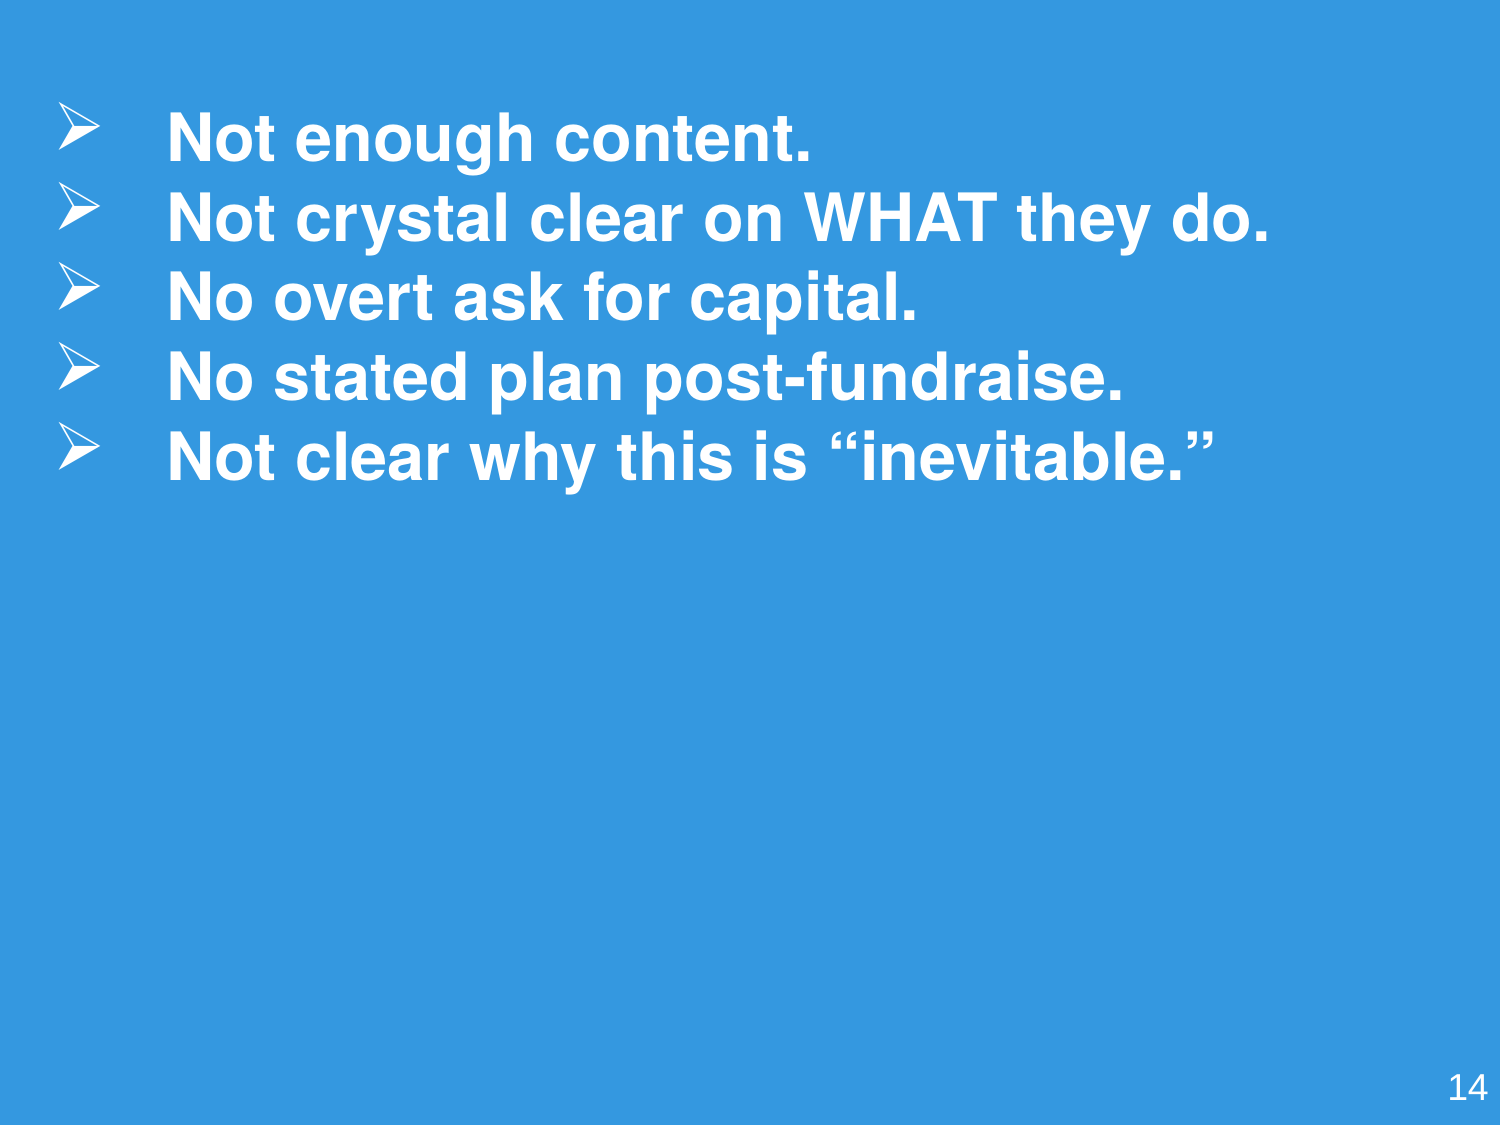

Not enough content.
Not crystal clear on WHAT they do.
No overt ask for capital.
No stated plan post-fundraise.
Not clear why this is “inevitable.”
14